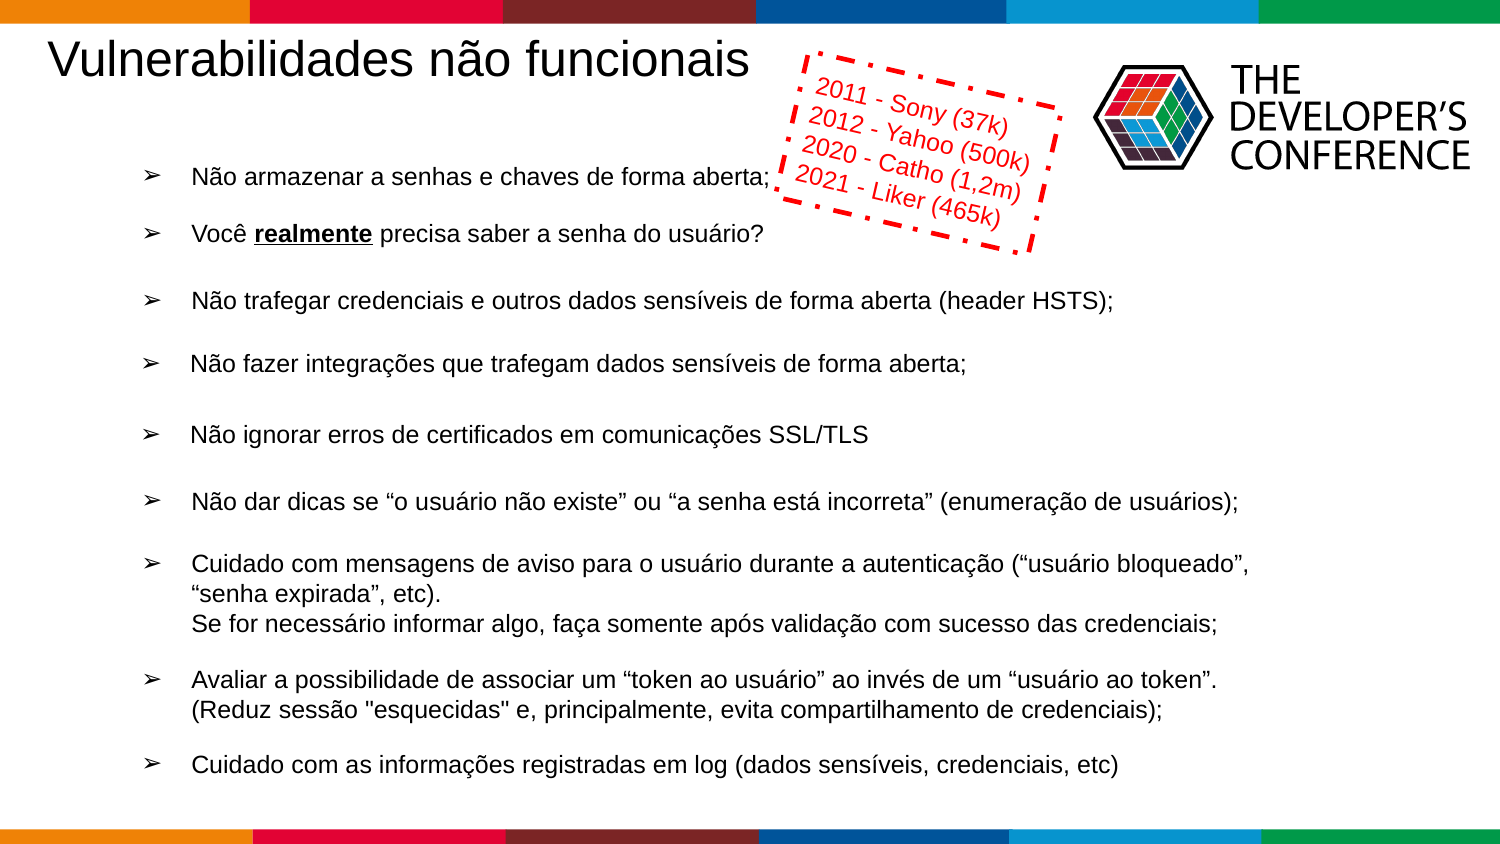

Vulnerabilidades não funcionais
2011 - Sony (37k)
2012 - Yahoo (500k)
2020 - Catho (1,2m)
2021 - Liker (465k)
Não armazenar a senhas e chaves de forma aberta;
Você realmente precisa saber a senha do usuário?
Não trafegar credenciais e outros dados sensíveis de forma aberta (header HSTS);
Não fazer integrações que trafegam dados sensíveis de forma aberta;
Não ignorar erros de certificados em comunicações SSL/TLS
Não dar dicas se “o usuário não existe” ou “a senha está incorreta” (enumeração de usuários);
Cuidado com mensagens de aviso para o usuário durante a autenticação (“usuário bloqueado”, “senha expirada”, etc).
Se for necessário informar algo, faça somente após validação com sucesso das credenciais;
Avaliar a possibilidade de associar um “token ao usuário” ao invés de um “usuário ao token”.
(Reduz sessão "esquecidas" e, principalmente, evita compartilhamento de credenciais);
Cuidado com as informações registradas em log (dados sensíveis, credenciais, etc)